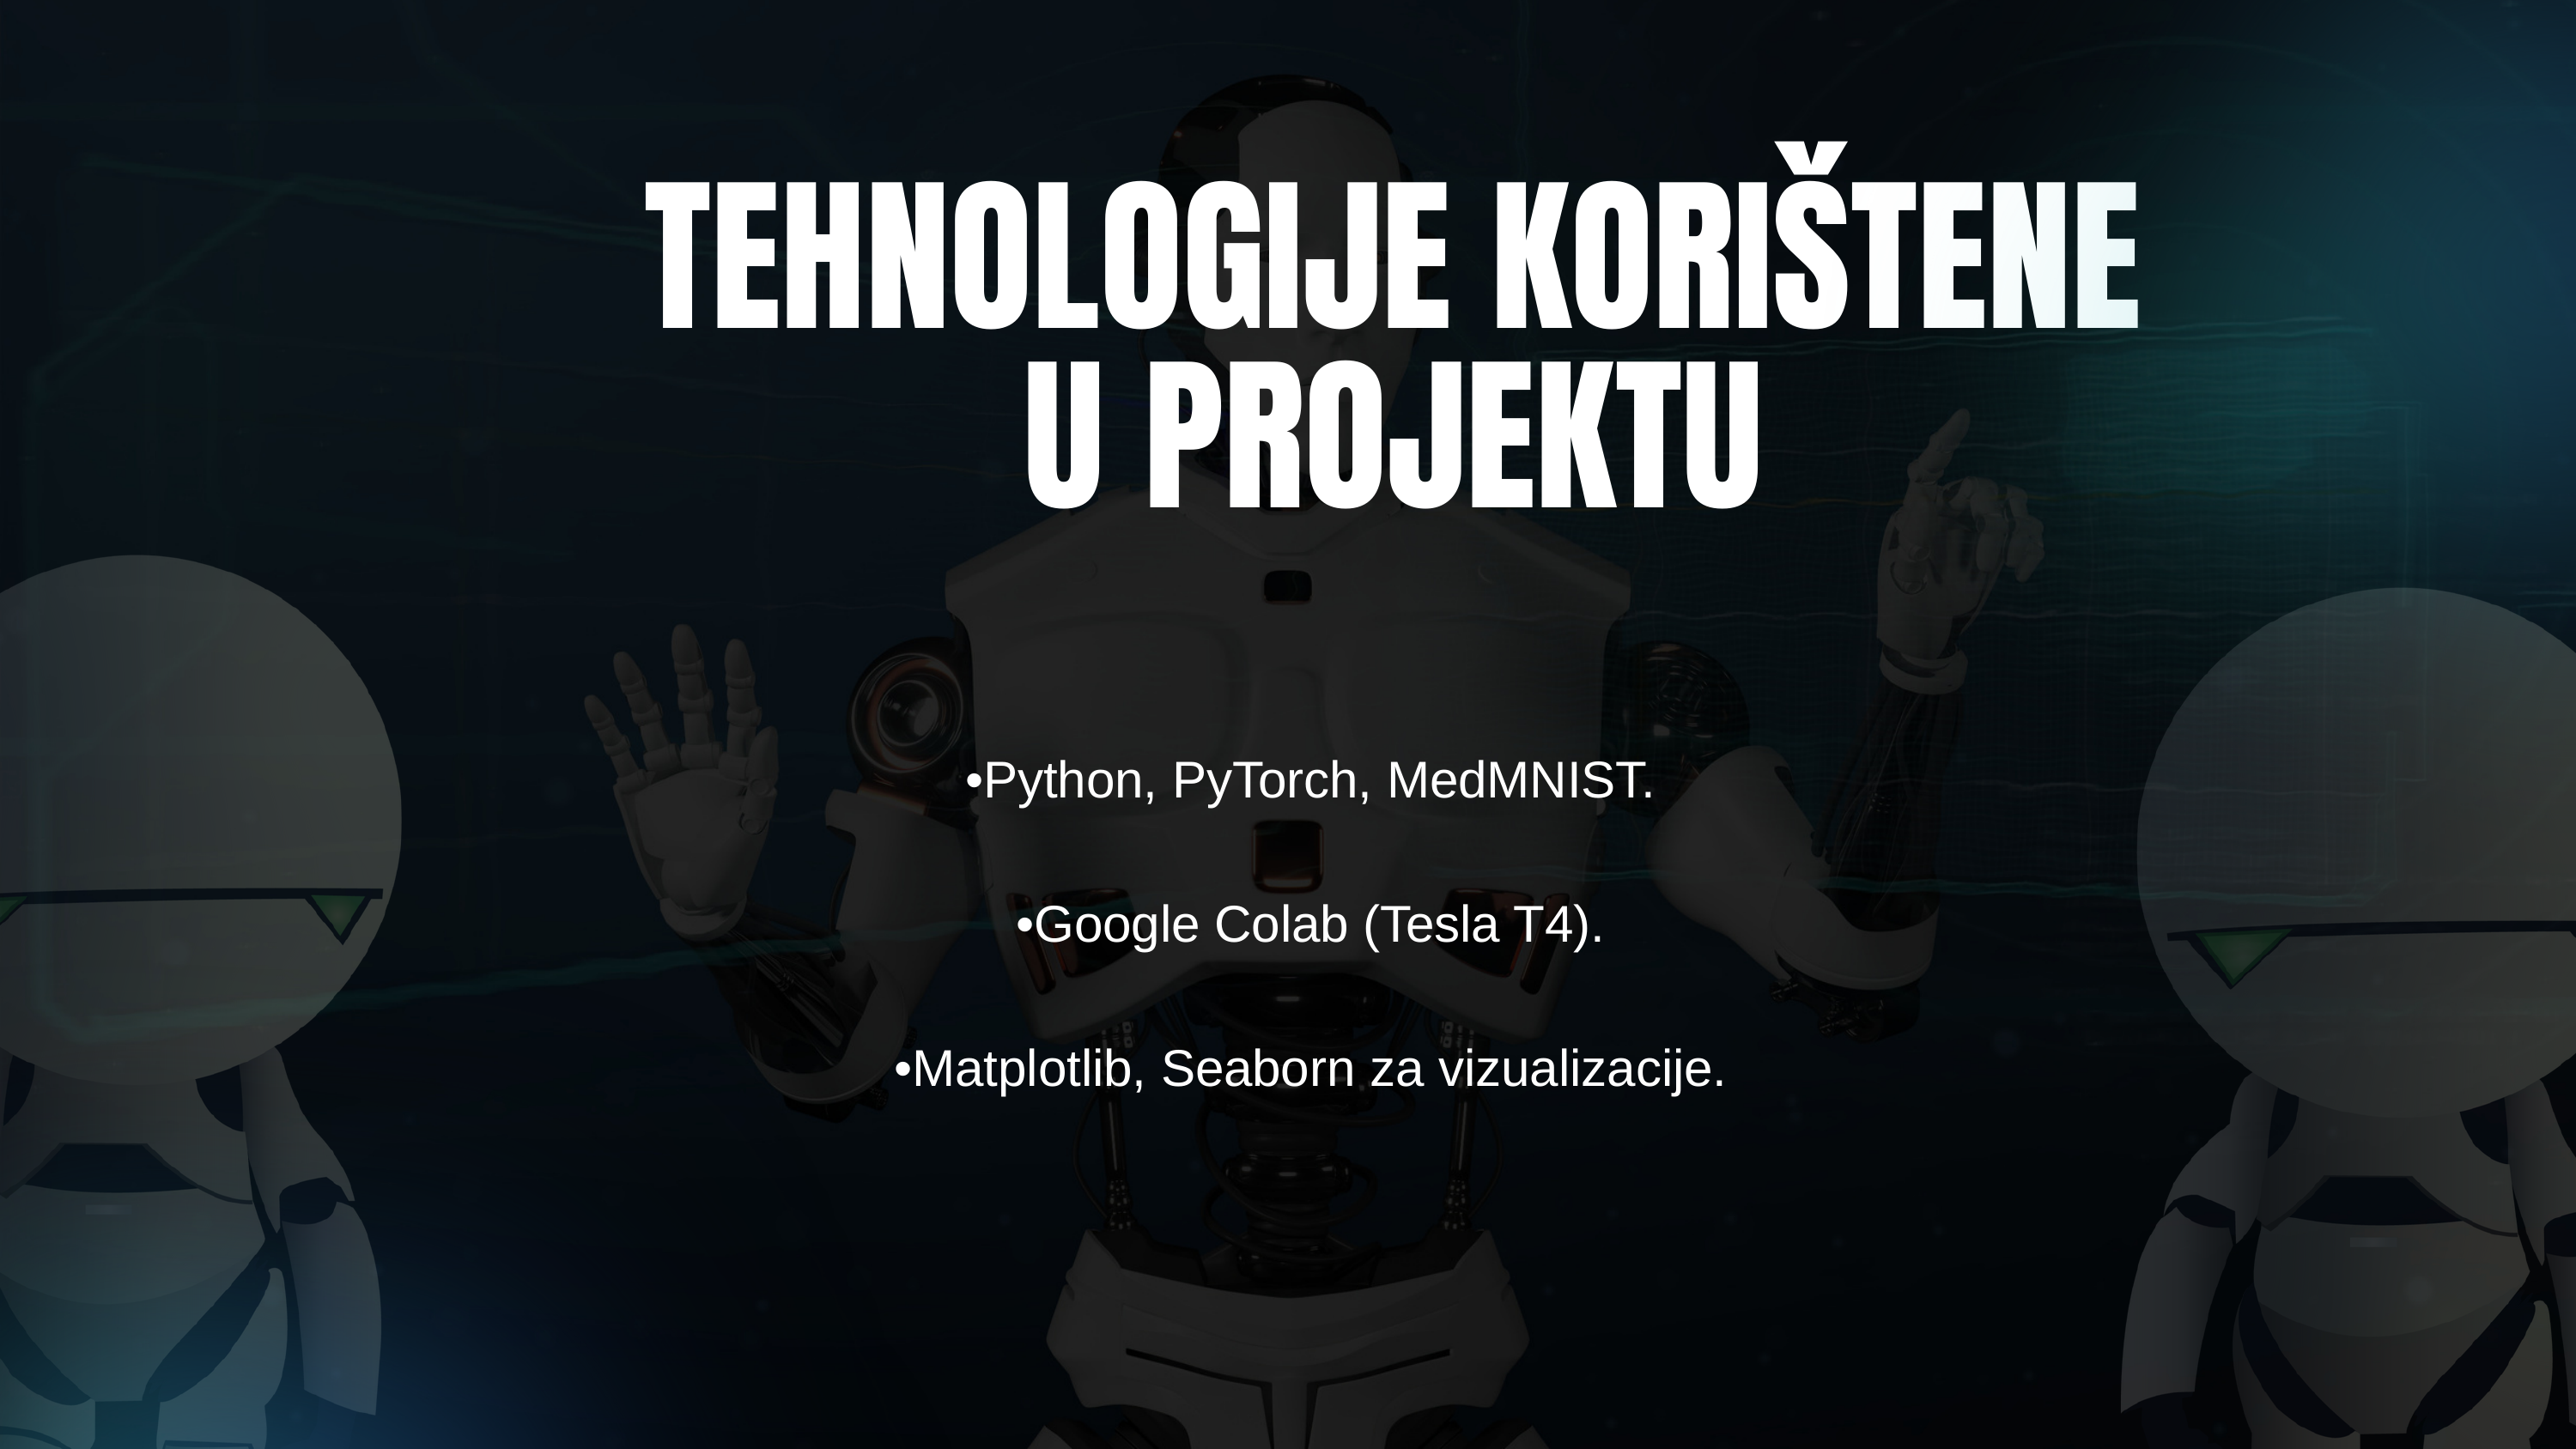

TEHNOLOGIJE KORIŠTENE U PROJEKTU

•Python, PyTorch, MedMNIST.

•Google Colab (Tesla T4).

•Matplotlib, Seaborn za vizualizacije.